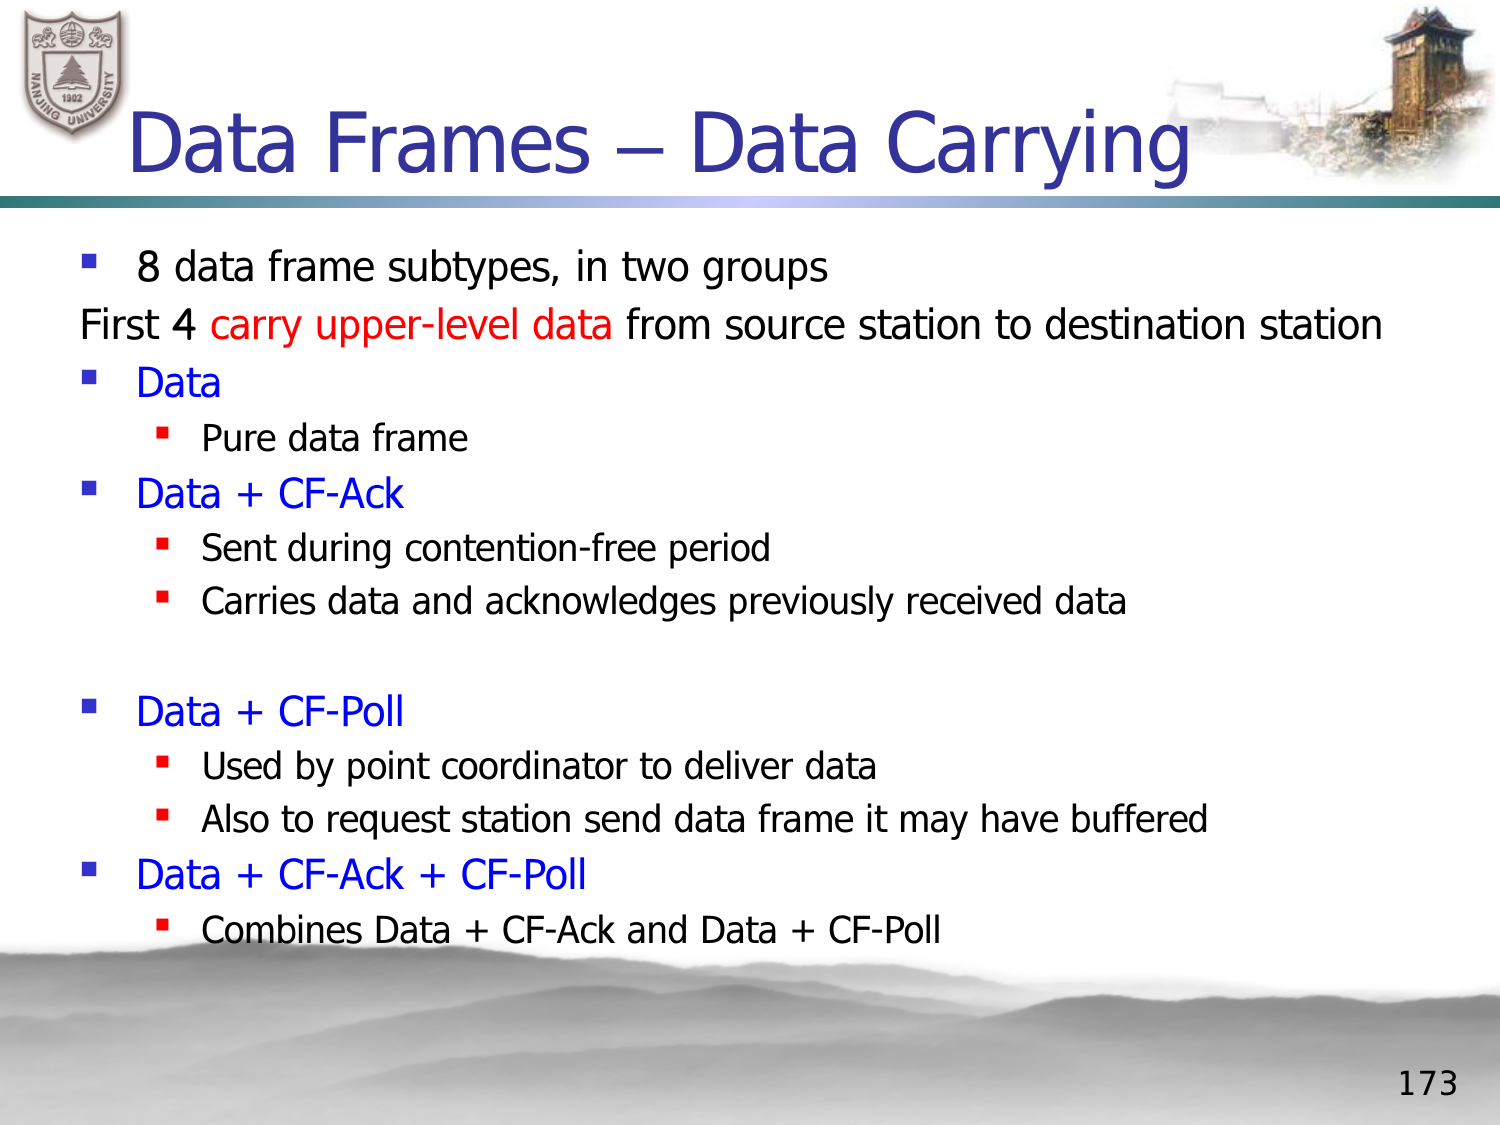

# Data Frames – Data Carrying
8 data frame subtypes, in two groups
First 4 carry upper-level data from source station to destination station
Data
Pure data frame
Data + CF-Ack
Sent during contention-free period
Carries data and acknowledges previously received data

Data + CF-Poll
Used by point coordinator to deliver data
Also to request station send data frame it may have buffered
Data + CF-Ack + CF-Poll
Combines Data + CF-Ack and Data + CF-Poll
173